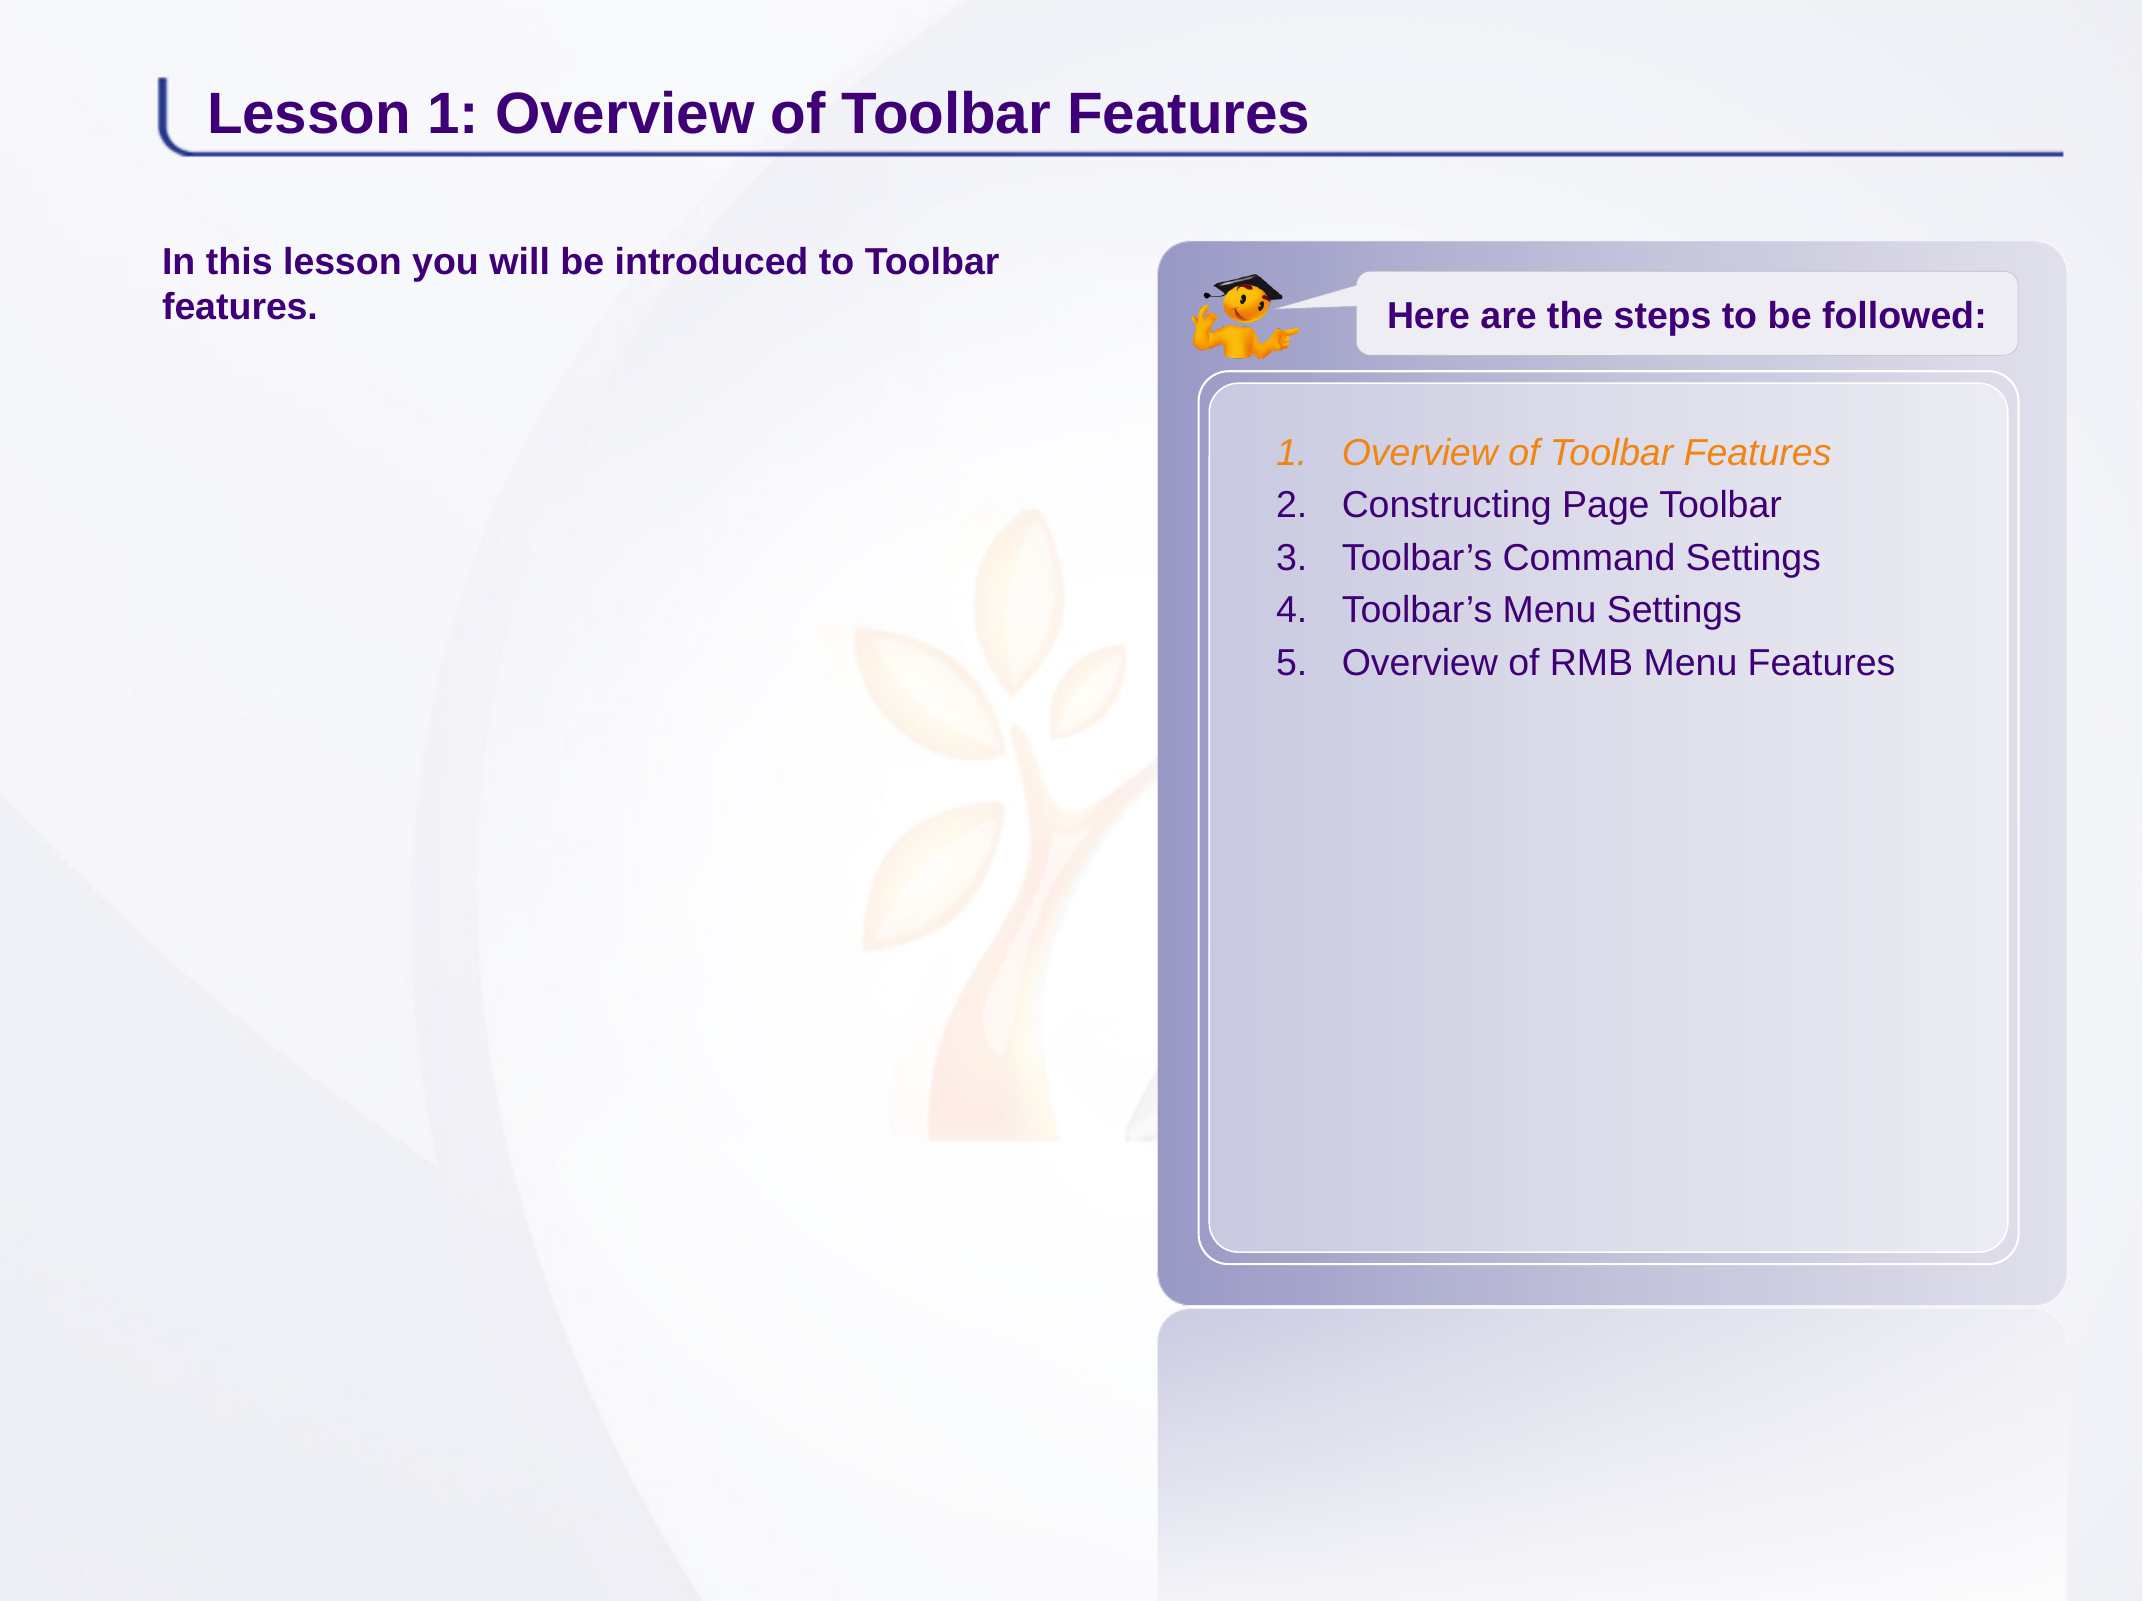

# Lesson 1: Overview of Toolbar Features
In this lesson you will be introduced to Toolbar features.
Overview of Toolbar Features
Constructing Page Toolbar
Toolbar’s Command Settings
Toolbar’s Menu Settings
Overview of RMB Menu Features